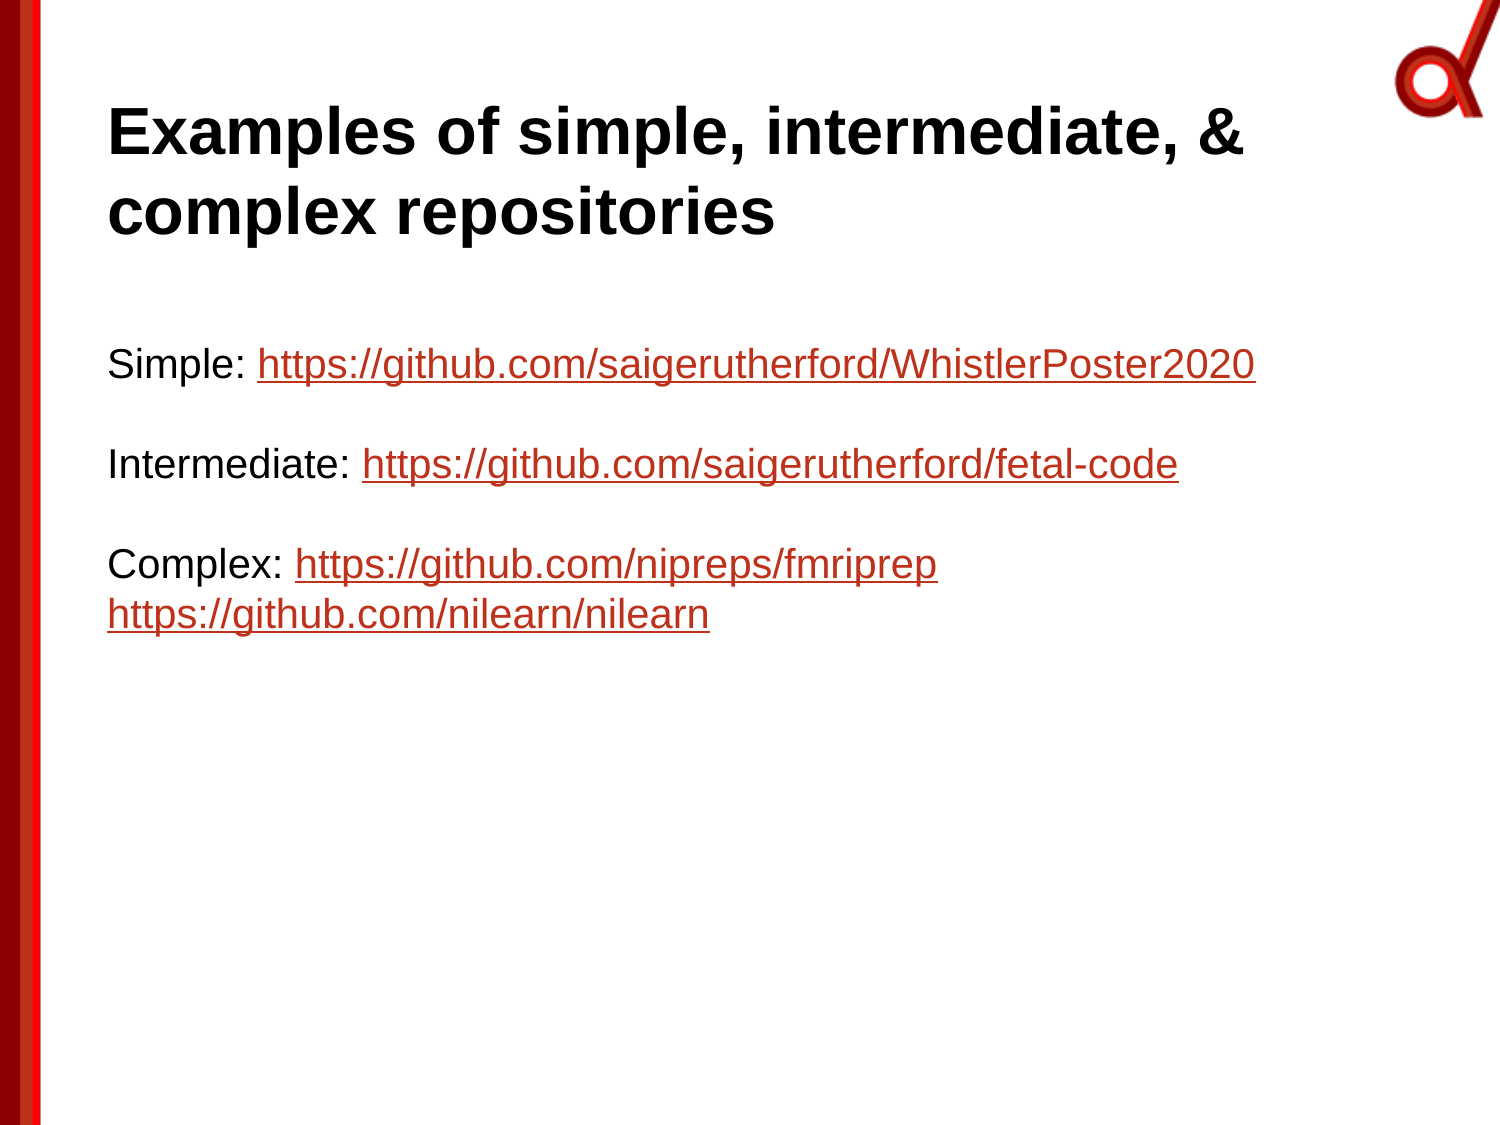

Examples of simple, intermediate, & complex repositories
Simple: https://github.com/saigerutherford/WhistlerPoster2020

Intermediate: https://github.com/saigerutherford/fetal-code

Complex: https://github.com/nipreps/fmriprep
https://github.com/nilearn/nilearn